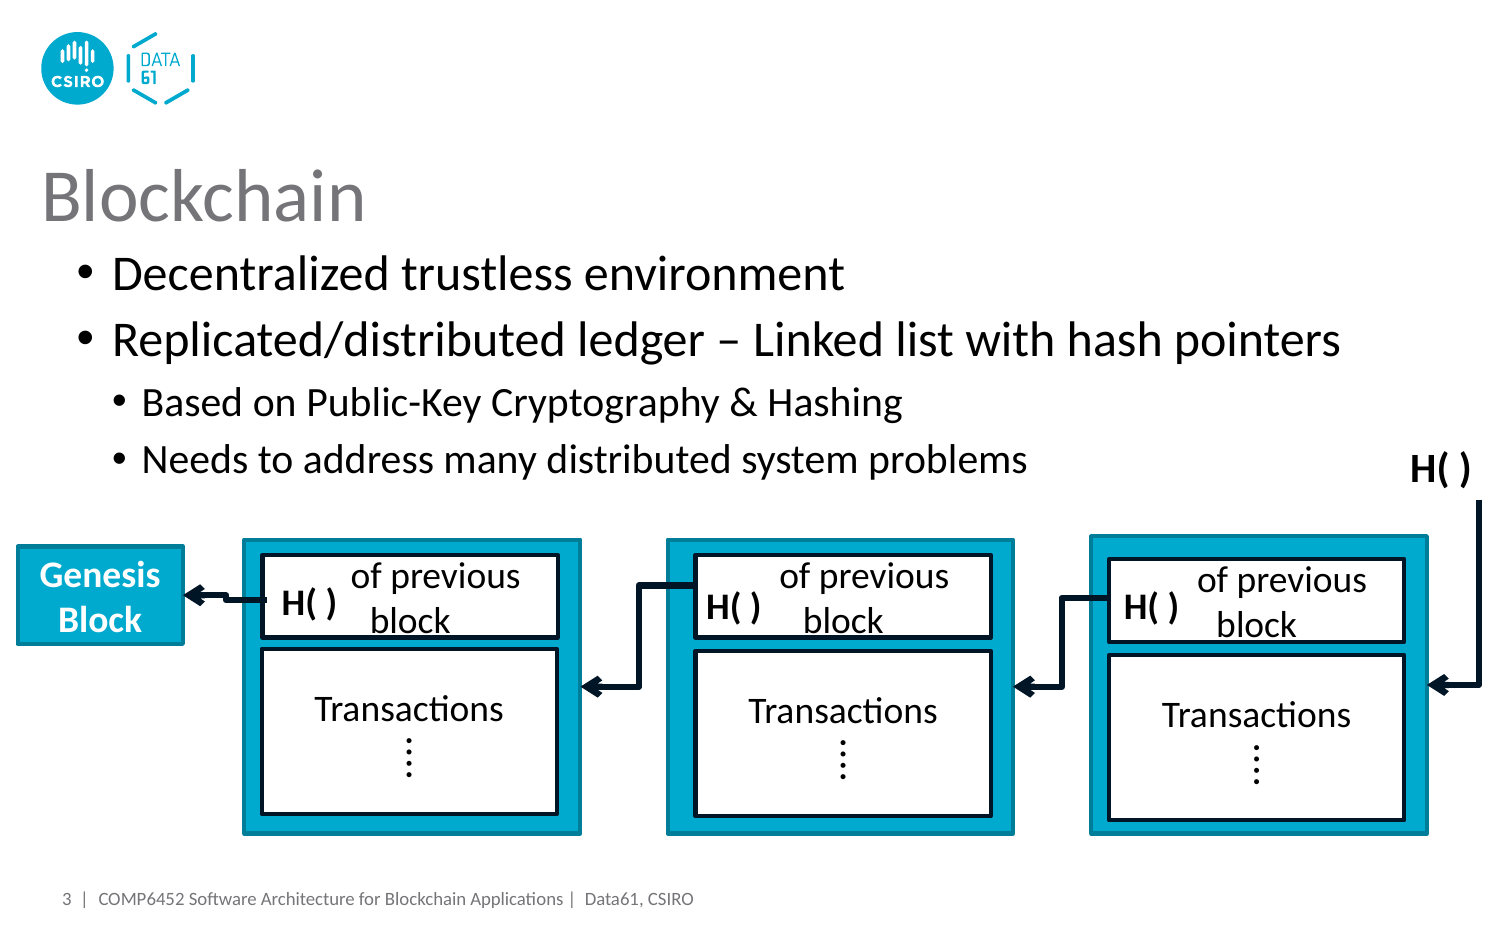

# Blockchain
Decentralized trustless environment
Replicated/distributed ledger – Linked list with hash pointers
Based on Public-Key Cryptography & Hashing
Needs to address many distributed system problems
H( )

Genesis Block
      of previous block
     of previous block
      of previous block
H( )
H( )
H( )
Transactions
⁞
Transactions
⁞
Transactions
⁞
3  |
COMP6452 Software Architecture for Blockchain Applications |  Data61, CSIRO